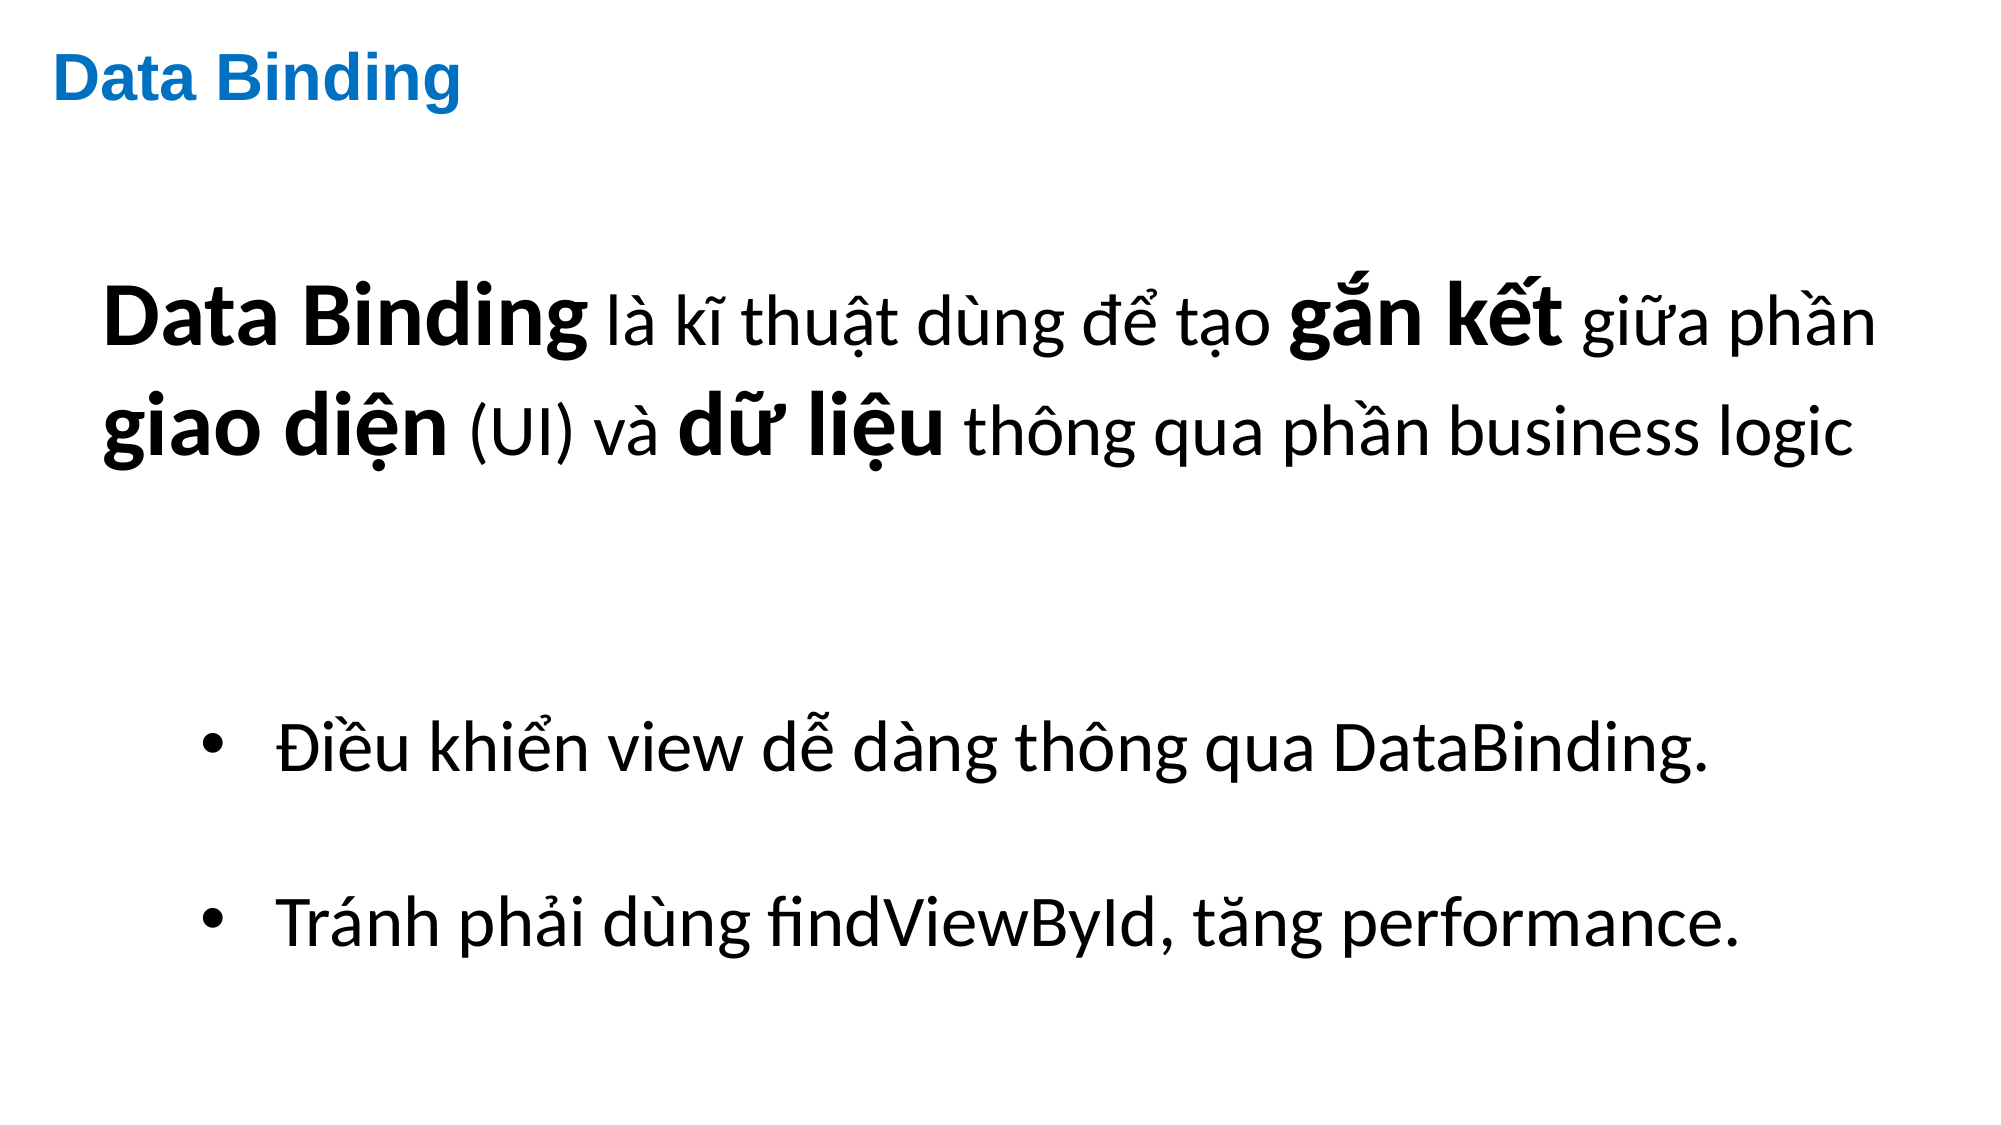

Data Binding
Data Binding là kĩ thuật dùng để tạo gắn kết giữa phần giao diện (UI) và dữ liệu thông qua phần business logic
Điều khiển view dễ dàng thông qua DataBinding.

Tránh phải dùng findViewById, tăng performance.